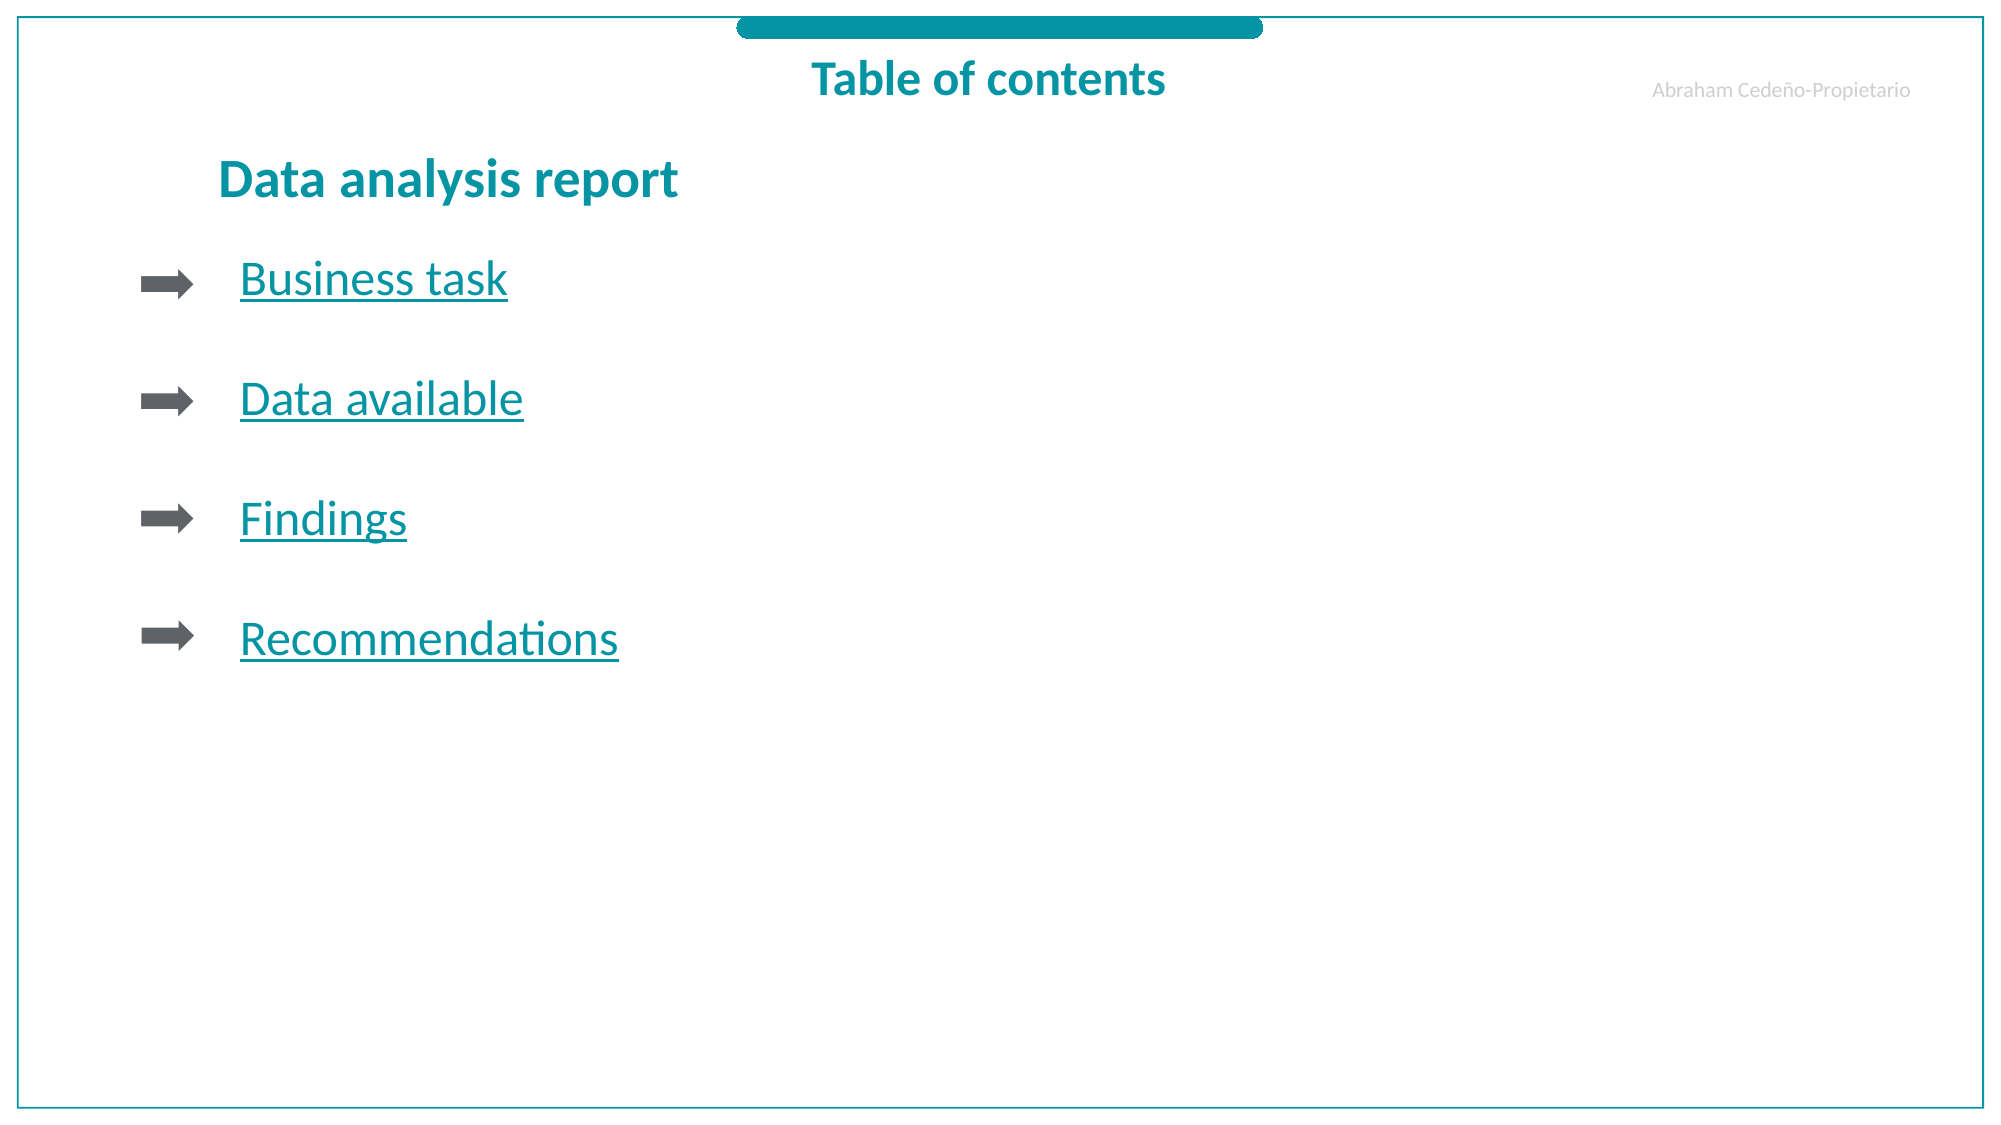

Table of contents
Data analysis report
Business task

Data available

Findings

Recommendations